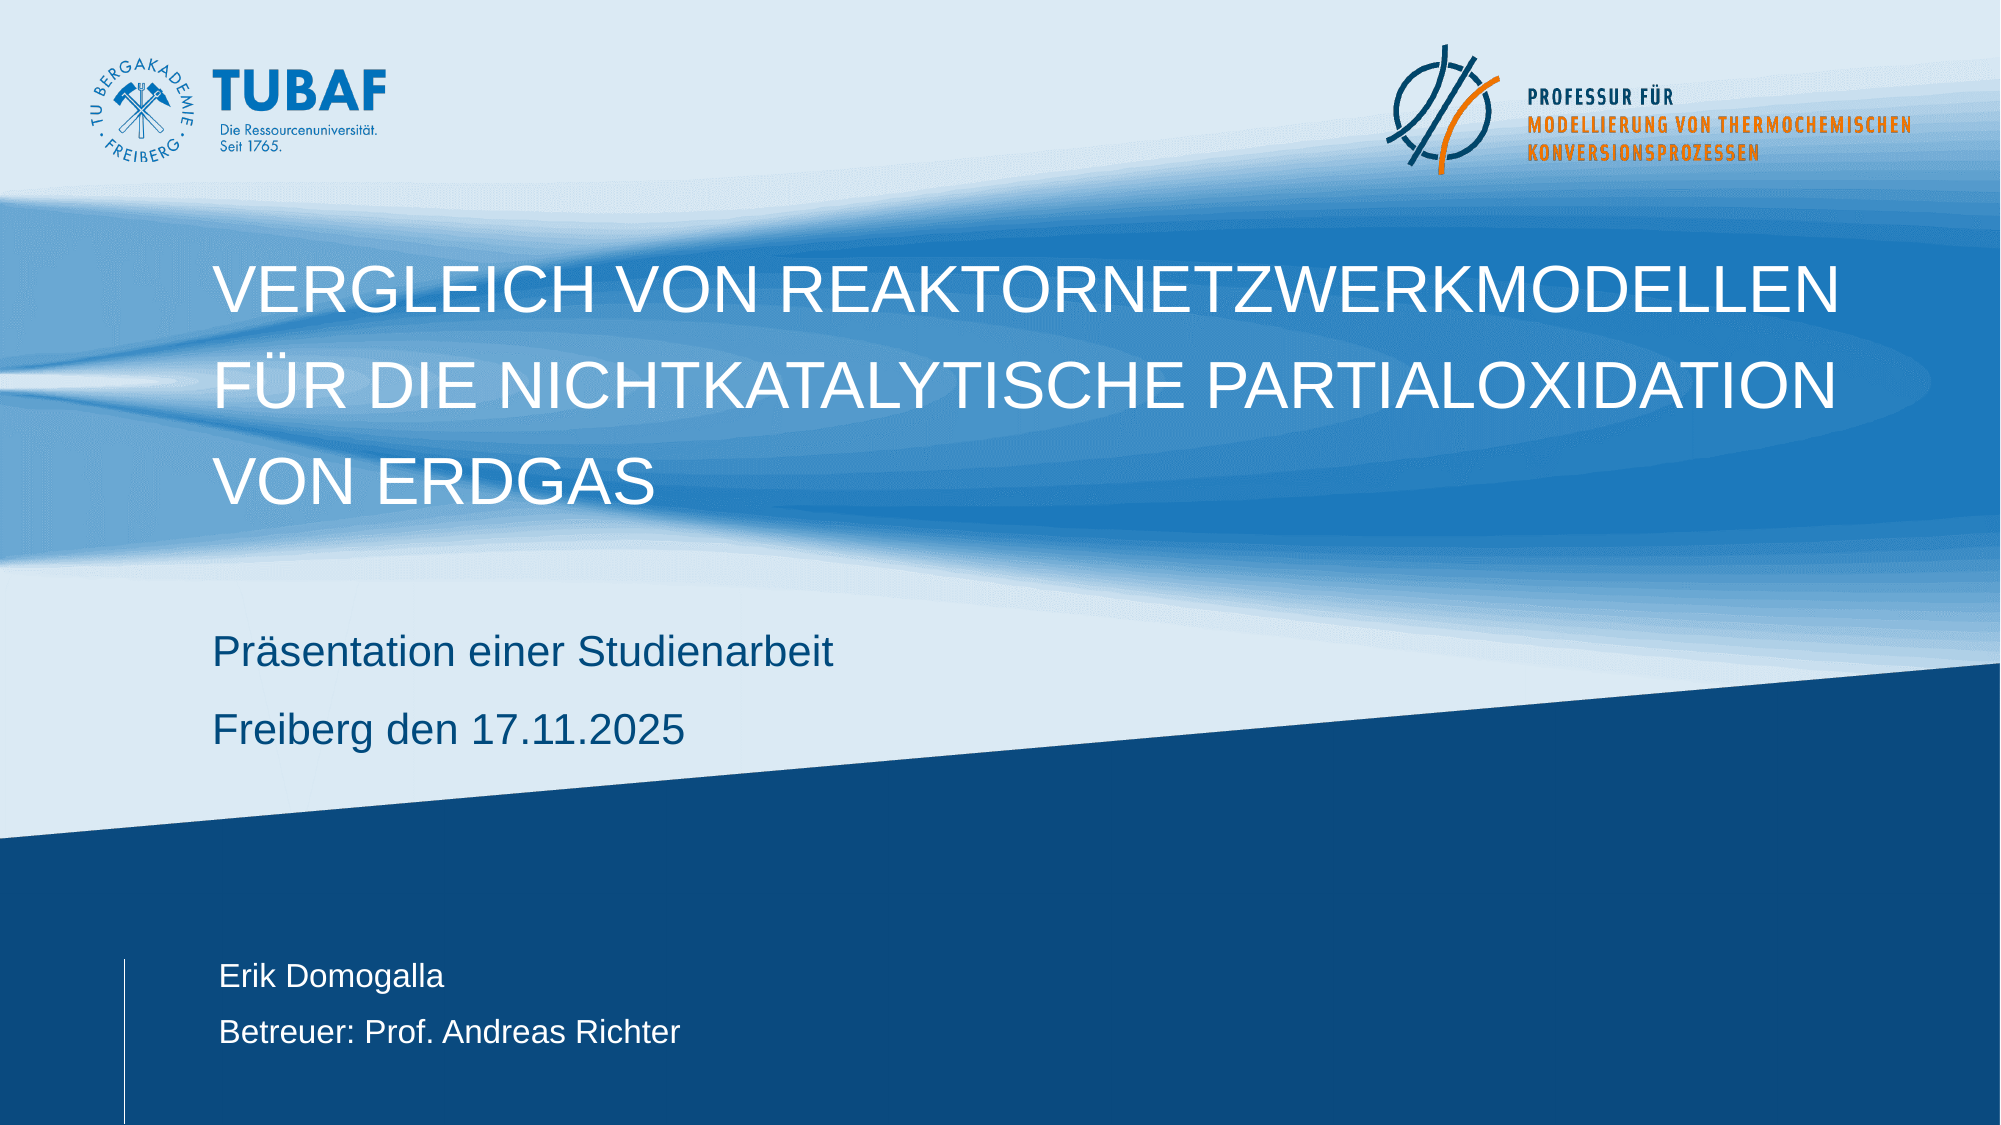

# Vergleich von Reaktornetzwerkmodellen für die nichtkatalytische Partialoxidation von Erdgas
Präsentation einer Studienarbeit
Freiberg den 17.11.2025